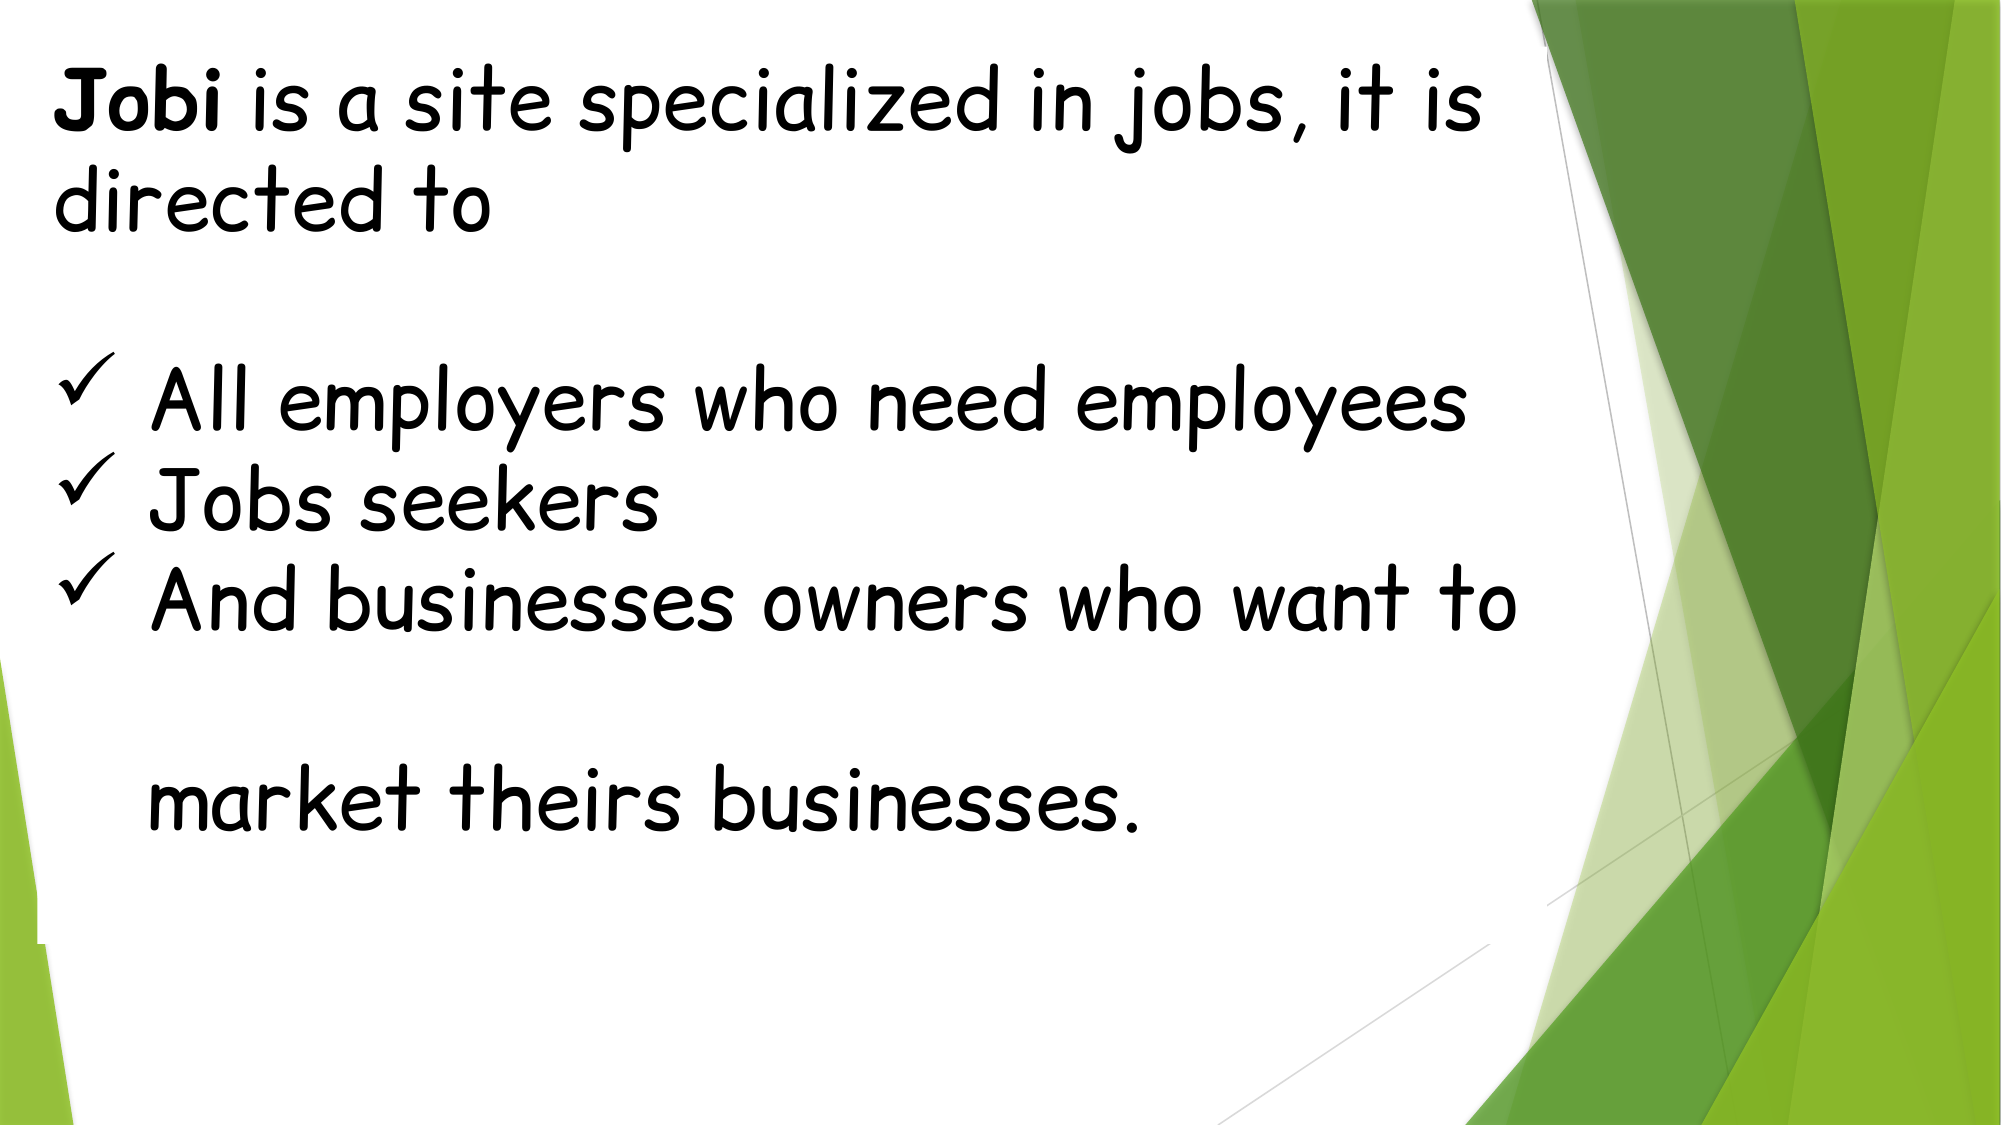

# Jobi is a site specialized in jobs, it is directed to
All employers who need employees
Jobs seekers
And businesses owners who want to
market theirs businesses.